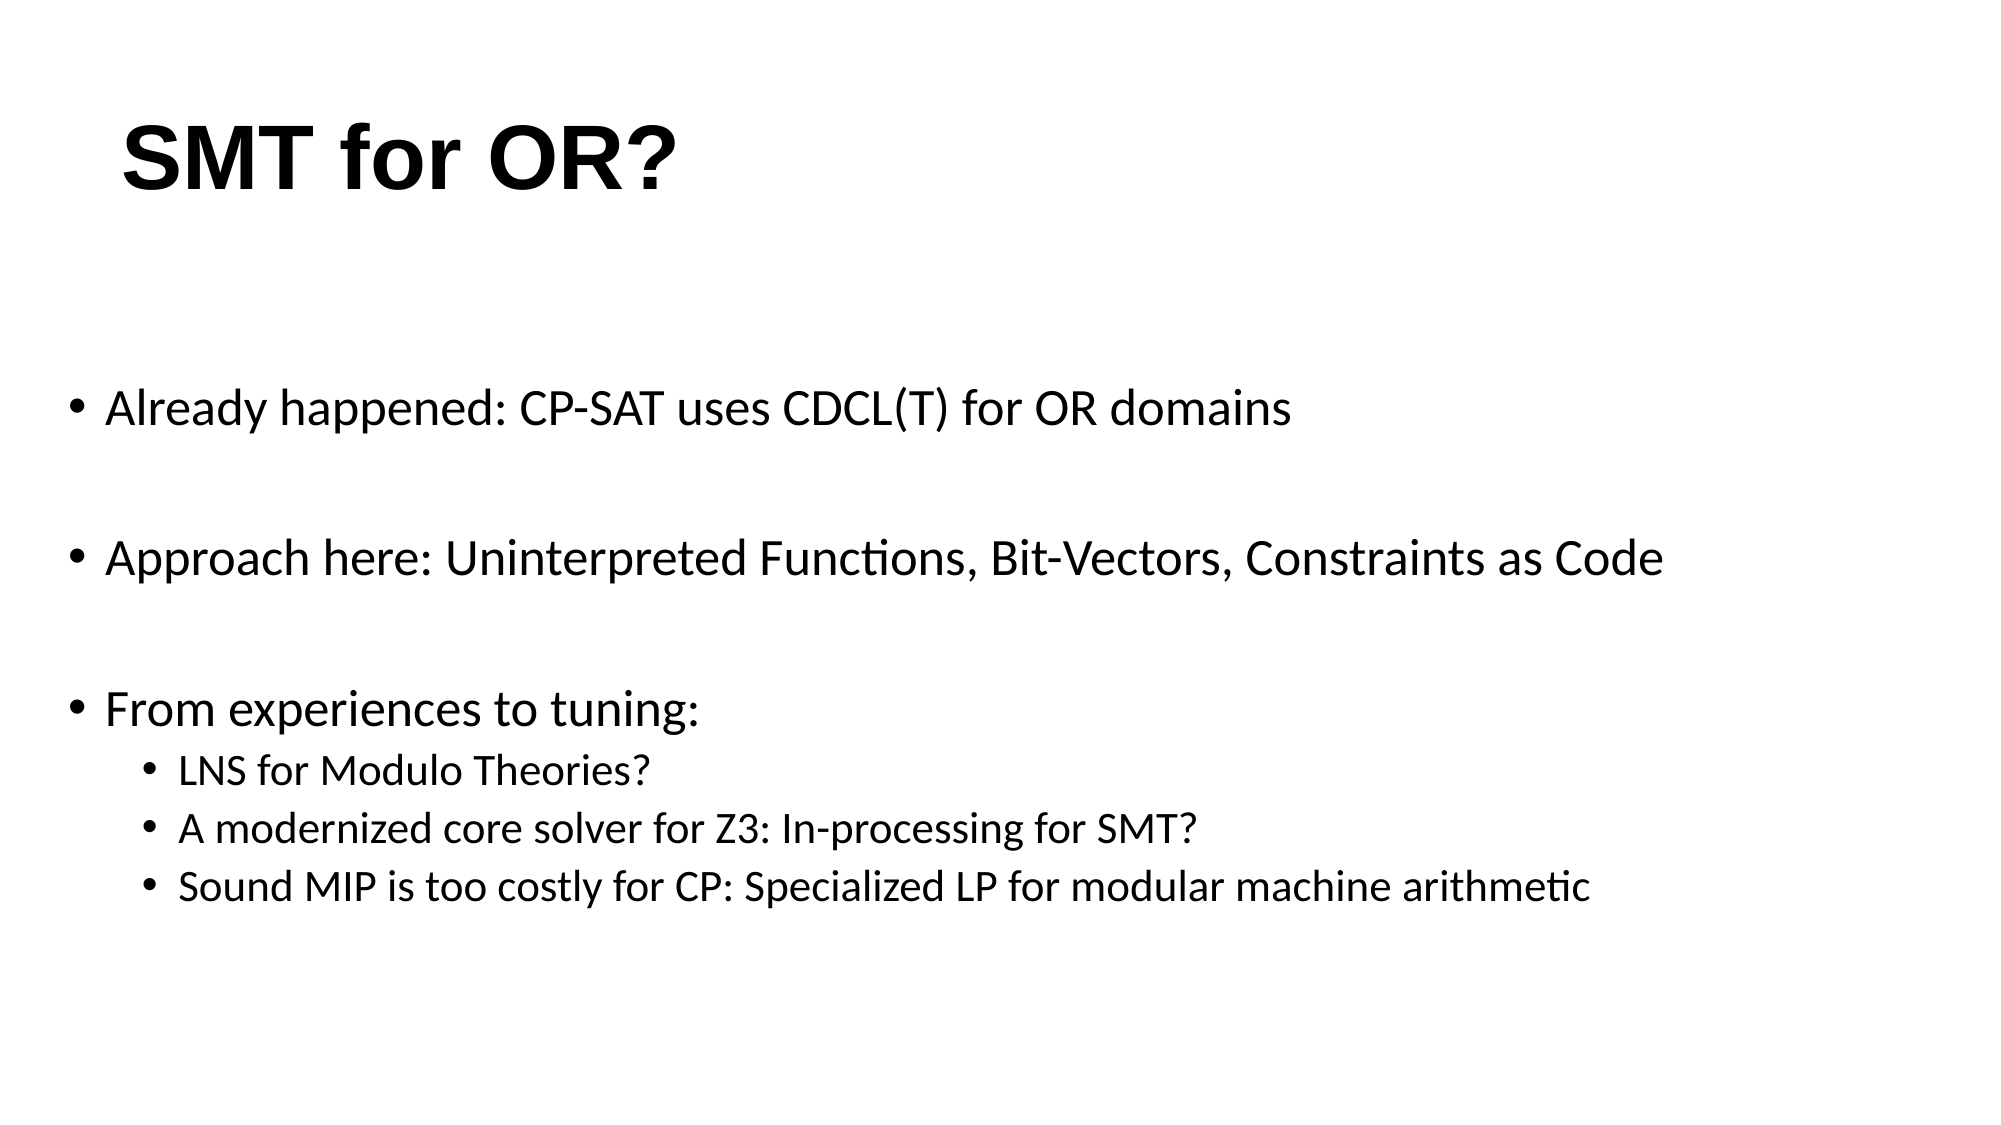

# SMT for OR?

Already happened: CP-SAT uses CDCL(T) for OR domains

Approach here: Uninterpreted Functions, Bit-Vectors, Constraints as Code

From experiences to tuning:
LNS for Modulo Theories?
A modernized core solver for Z3: In-processing for SMT?
Sound MIP is too costly for CP: Specialized LP for modular machine arithmetic